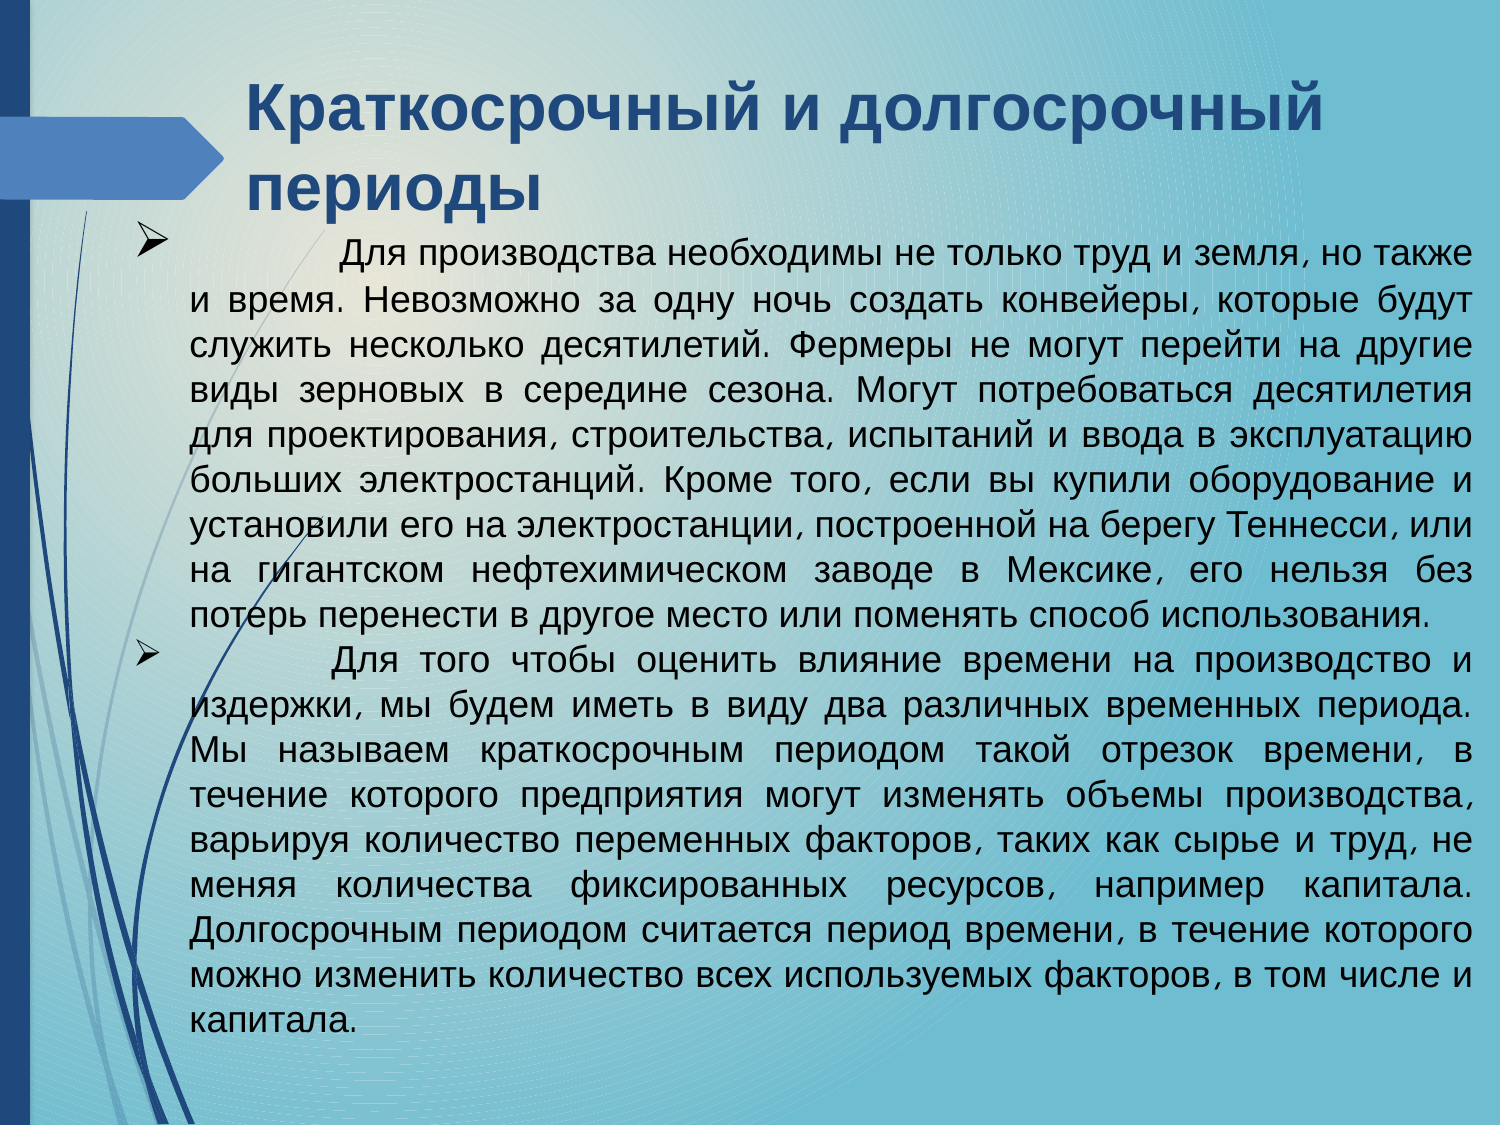

Краткосрочный и долгосрочный
периоды
	Для производства необходимы не только труд и земля, но также и время. Невозможно за одну ночь создать конвейеры, которые будут служить несколько десятилетий. Фермеры не могут перейти на другие виды зерновых в середине сезона. Могут потребоваться десятилетия для проектирования, строительства, испытаний и ввода в эксплуатацию больших электростанций. Кроме того, если вы купили оборудование и установили его на электростанции, построенной на берегу Теннесси, или на гигантском нефтехимическом заводе в Мексике, его нельзя без потерь перенести в другое место или поменять способ использования.
       Для того чтобы оценить влияние времени на производство и издержки, мы будем иметь в виду два различных временных периода. Мы называем краткосрочным периодом такой отрезок времени, в течение которого предприятия могут изменять объемы производства, варьируя количество переменных факторов, таких как сырье и труд, не меняя количества фиксированных ресурсов, например капитала. Долгосрочным периодом считается период времени, в течение которого можно изменить количество всех используемых факторов, в том числе и капитала.